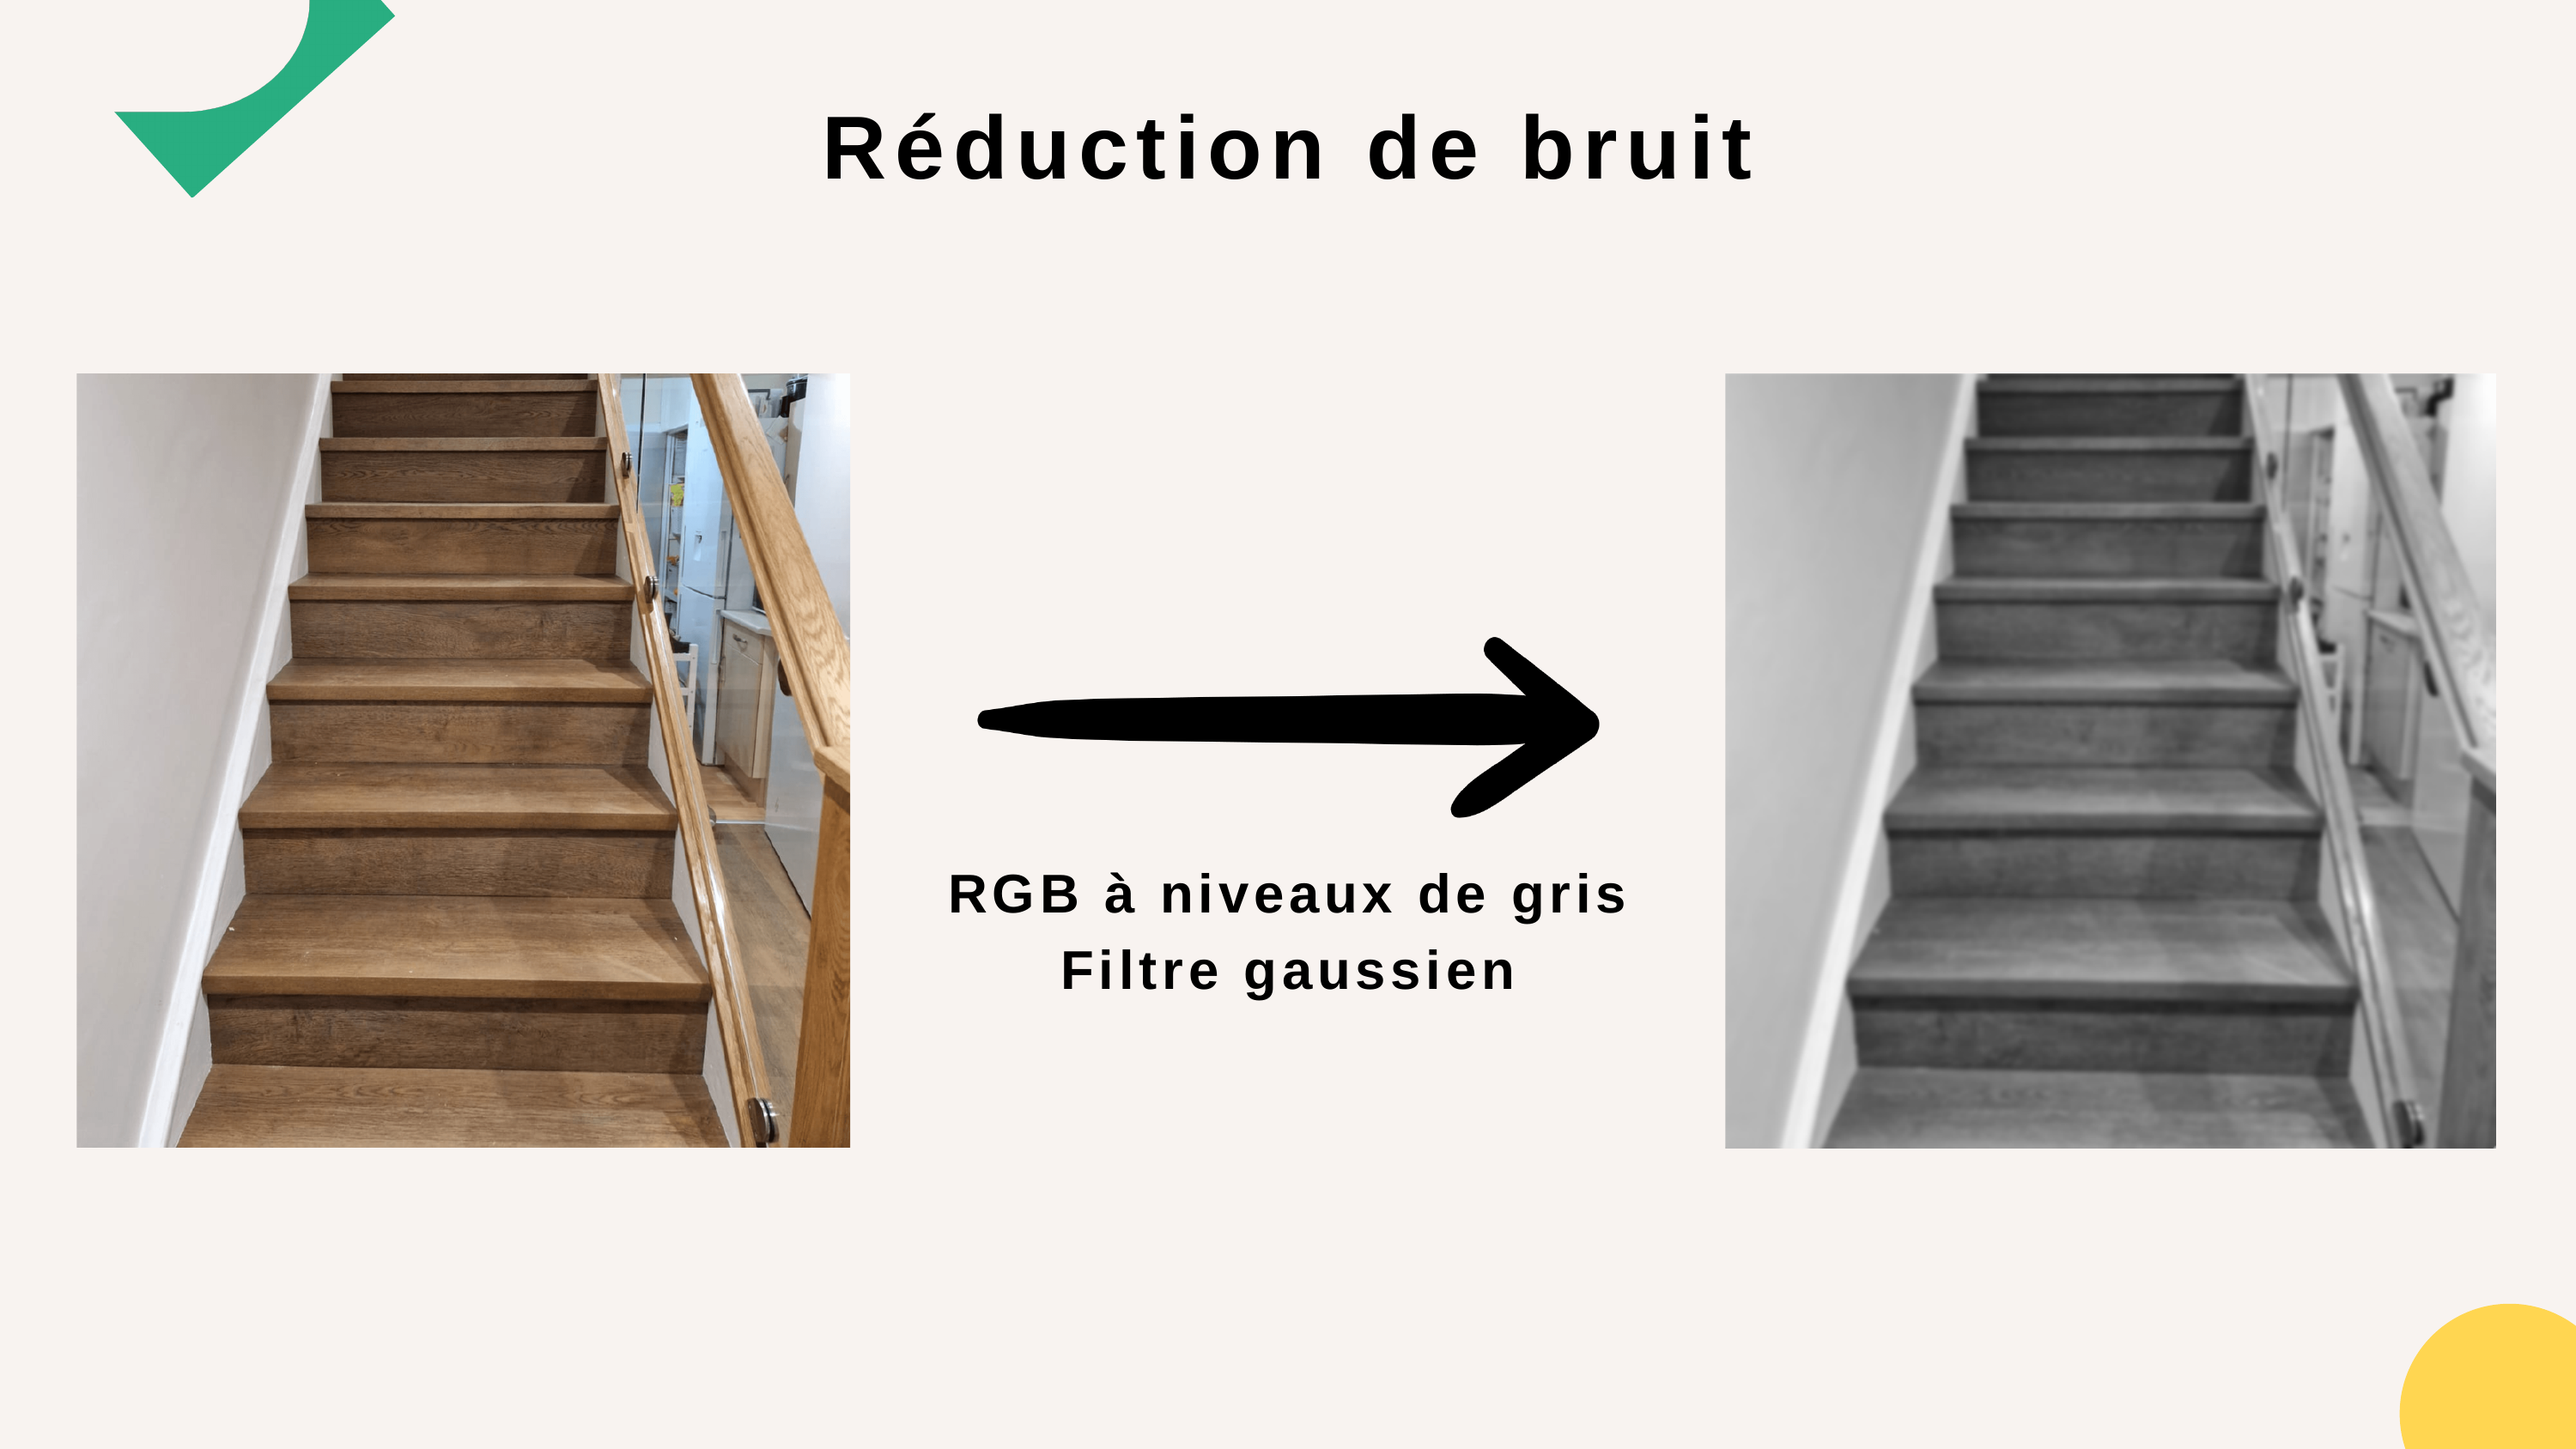

Réduction de bruit

RGB à niveaux de gris
Filtre gaussien